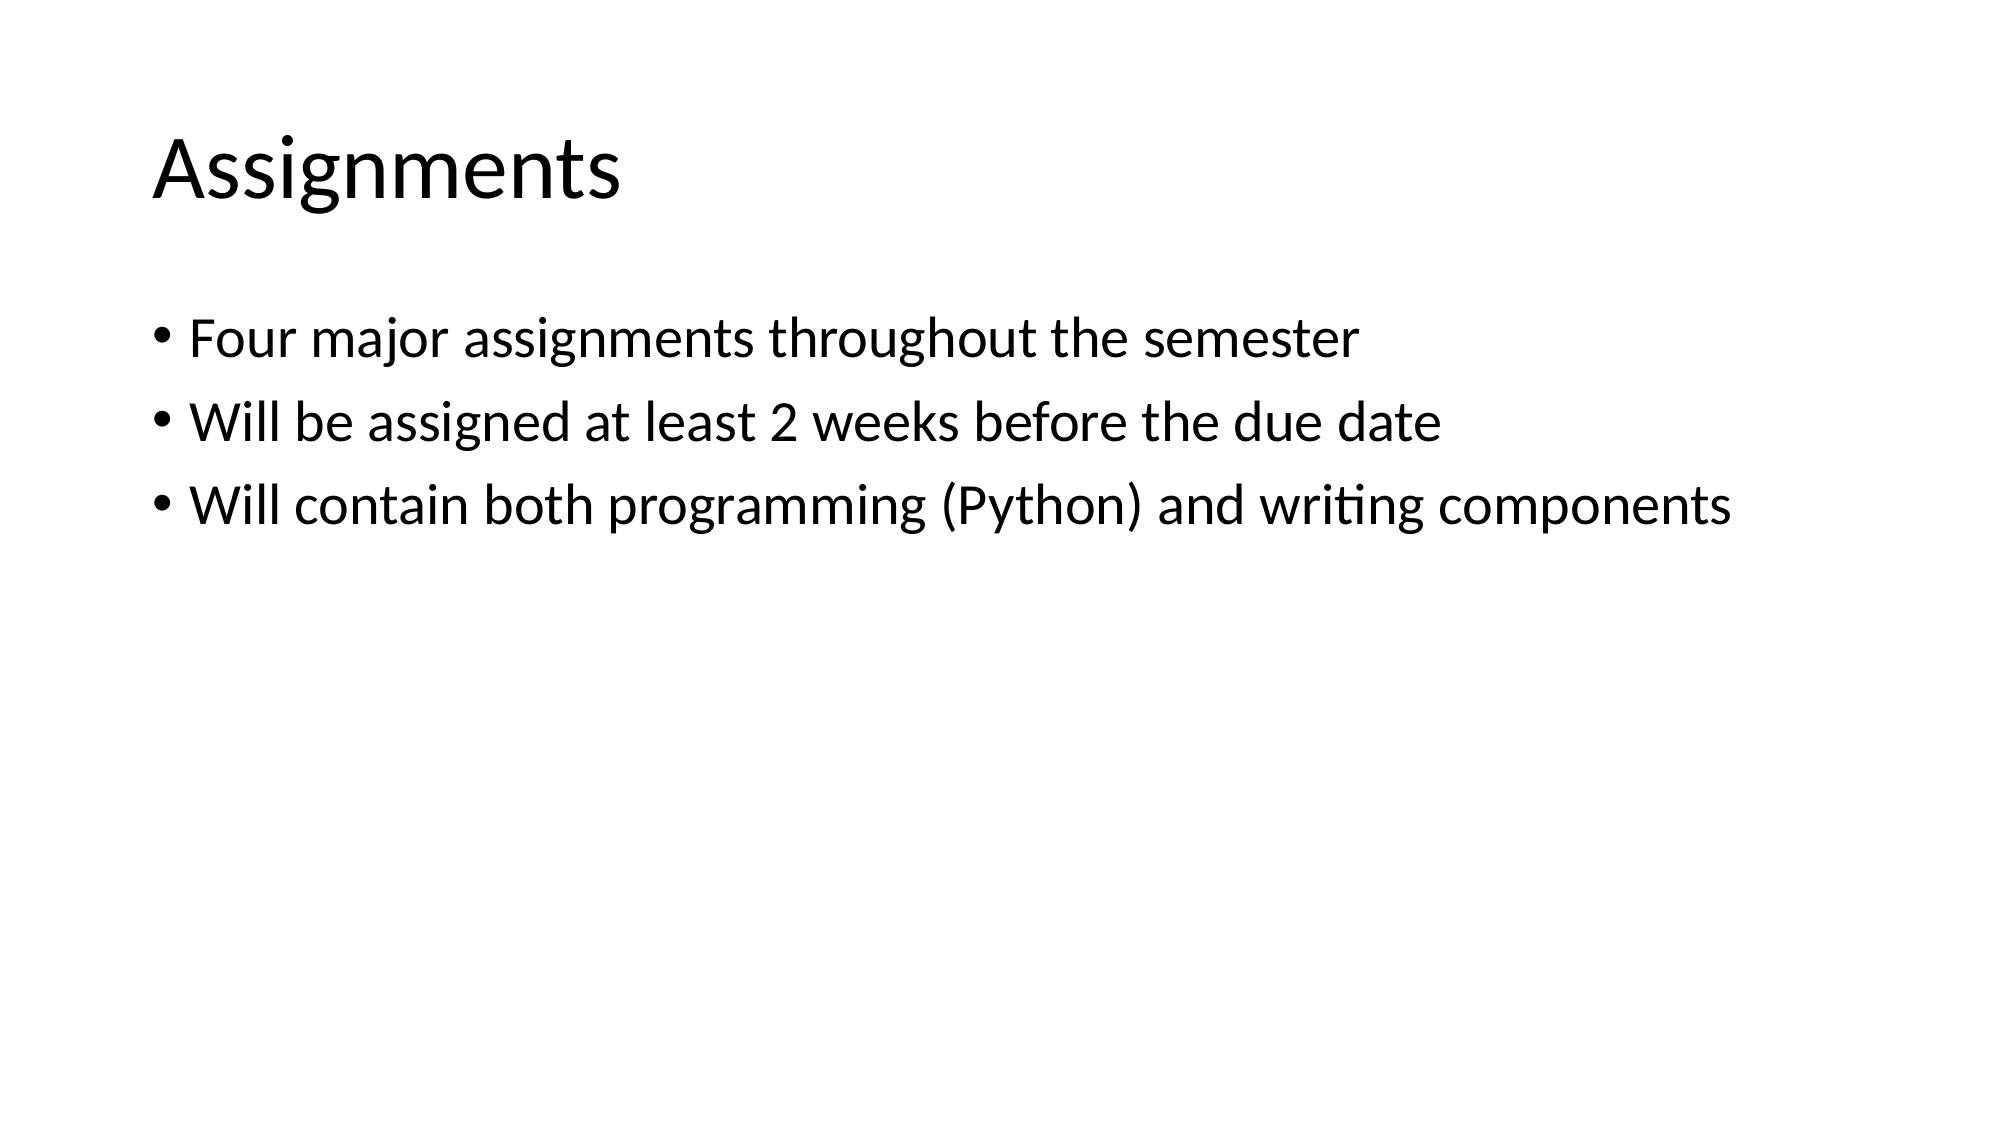

# Assignments
Four major assignments throughout the semester
Will be assigned at least 2 weeks before the due date
Will contain both programming (Python) and writing components